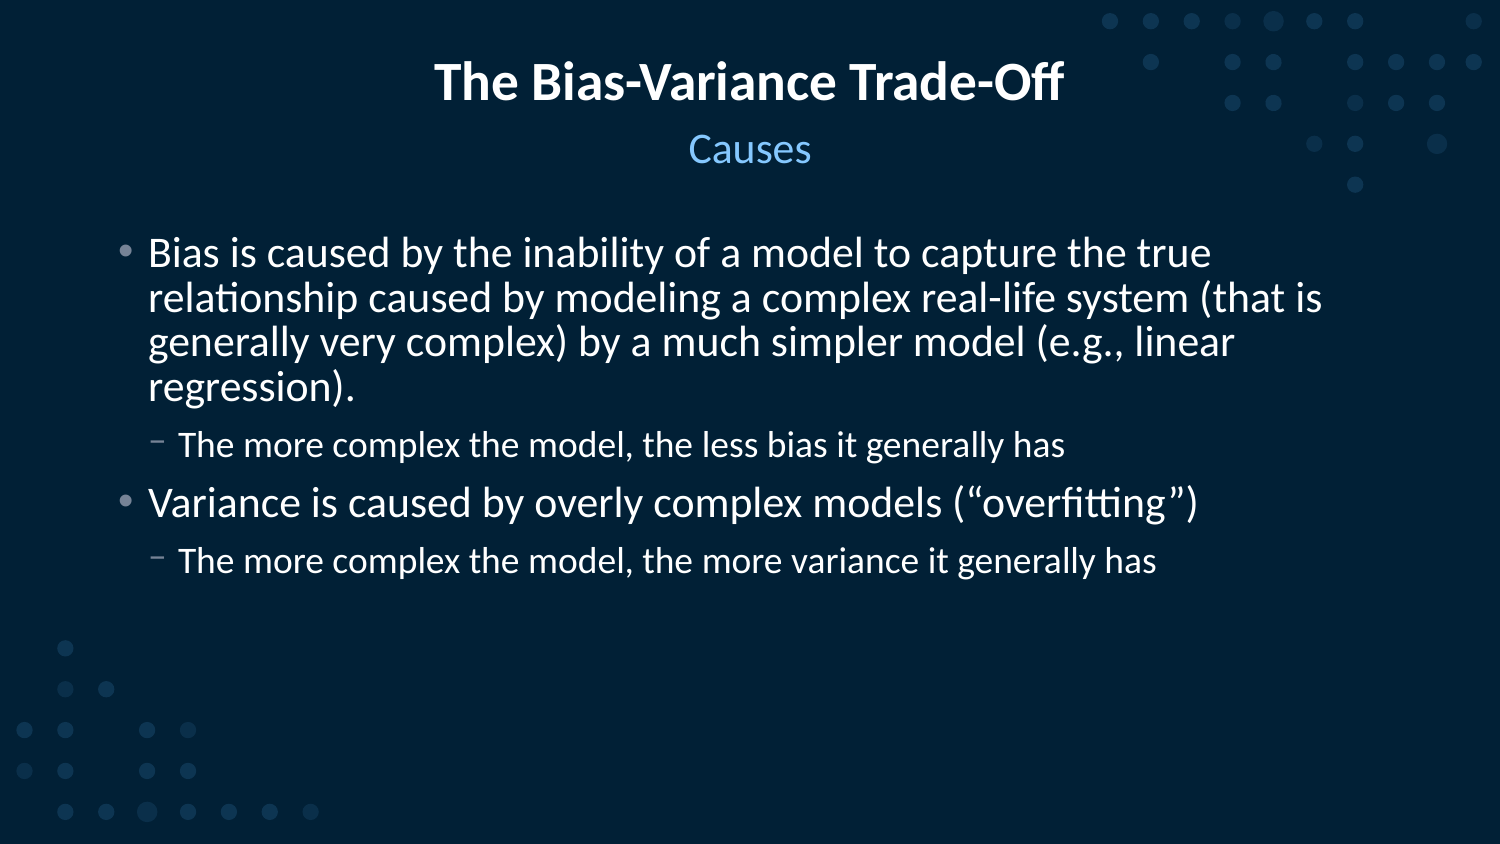

141
# The Bias-Variance Trade-Off
Causes
Bias is caused by the inability of a model to capture the true relationship caused by modeling a complex real-life system (that is generally very complex) by a much simpler model (e.g., linear regression).
The more complex the model, the less bias it generally has
Variance is caused by overly complex models (“overfitting”)
The more complex the model, the more variance it generally has